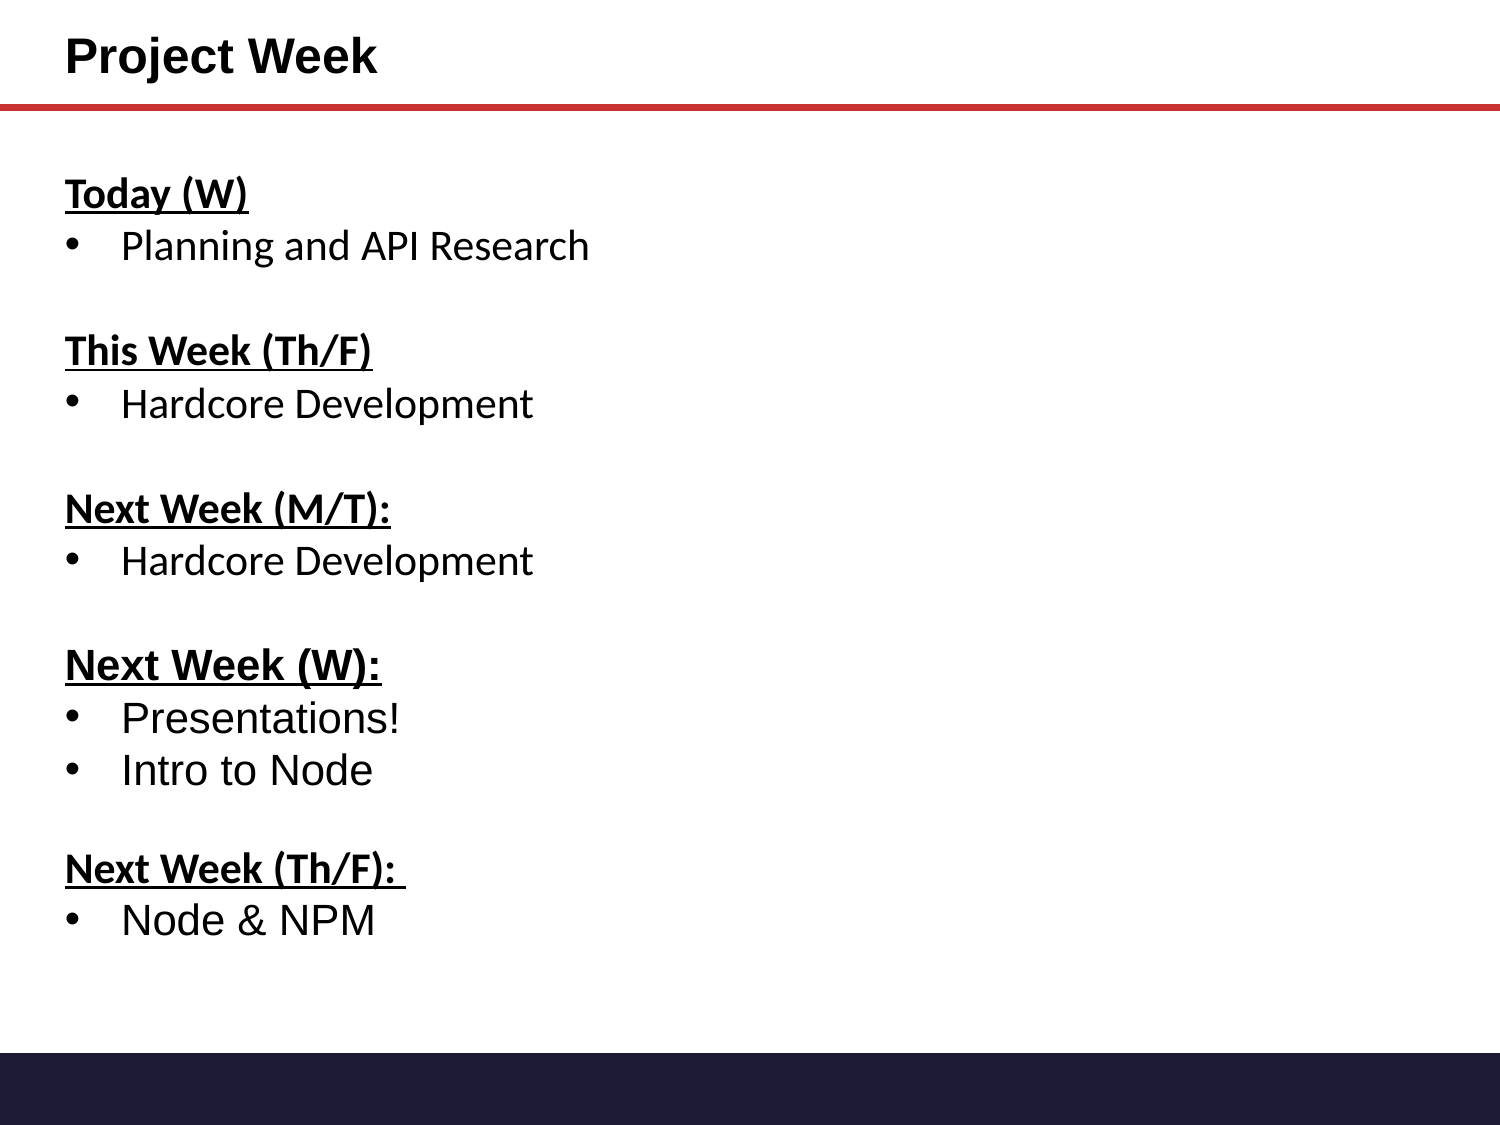

Project Week
Today (W)
Planning and API Research

This Week (Th/F)
Hardcore Development

Next Week (M/T):
Hardcore Development
Next Week (W):
Presentations!
Intro to Node

Next Week (Th/F):
Node & NPM